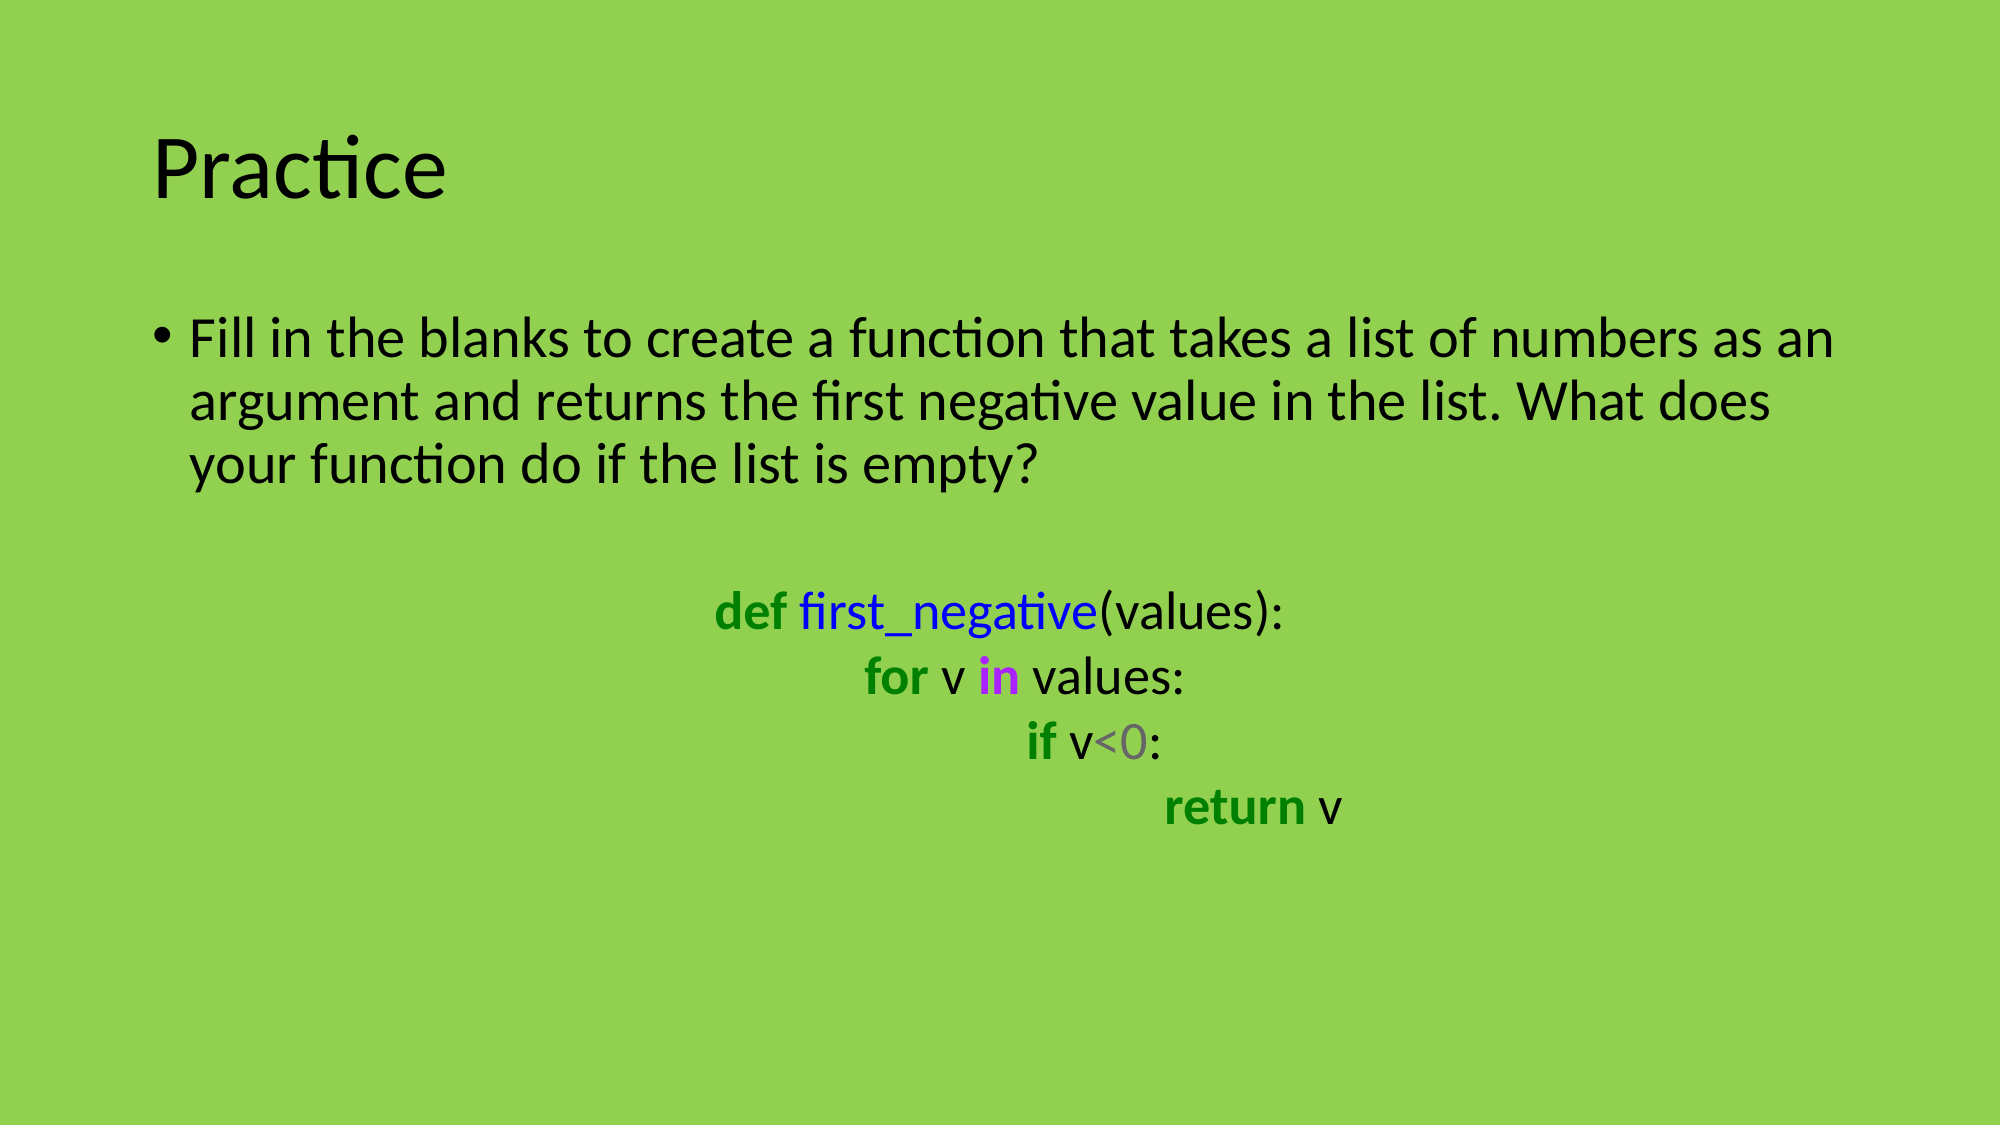

# Practice
Fill in the blanks to create a function that takes a list of numbers as an argument and returns the first negative value in the list. What does your function do if the list is empty?

def first_negative(values):
	for v in values:
		 if v<0:
			return v